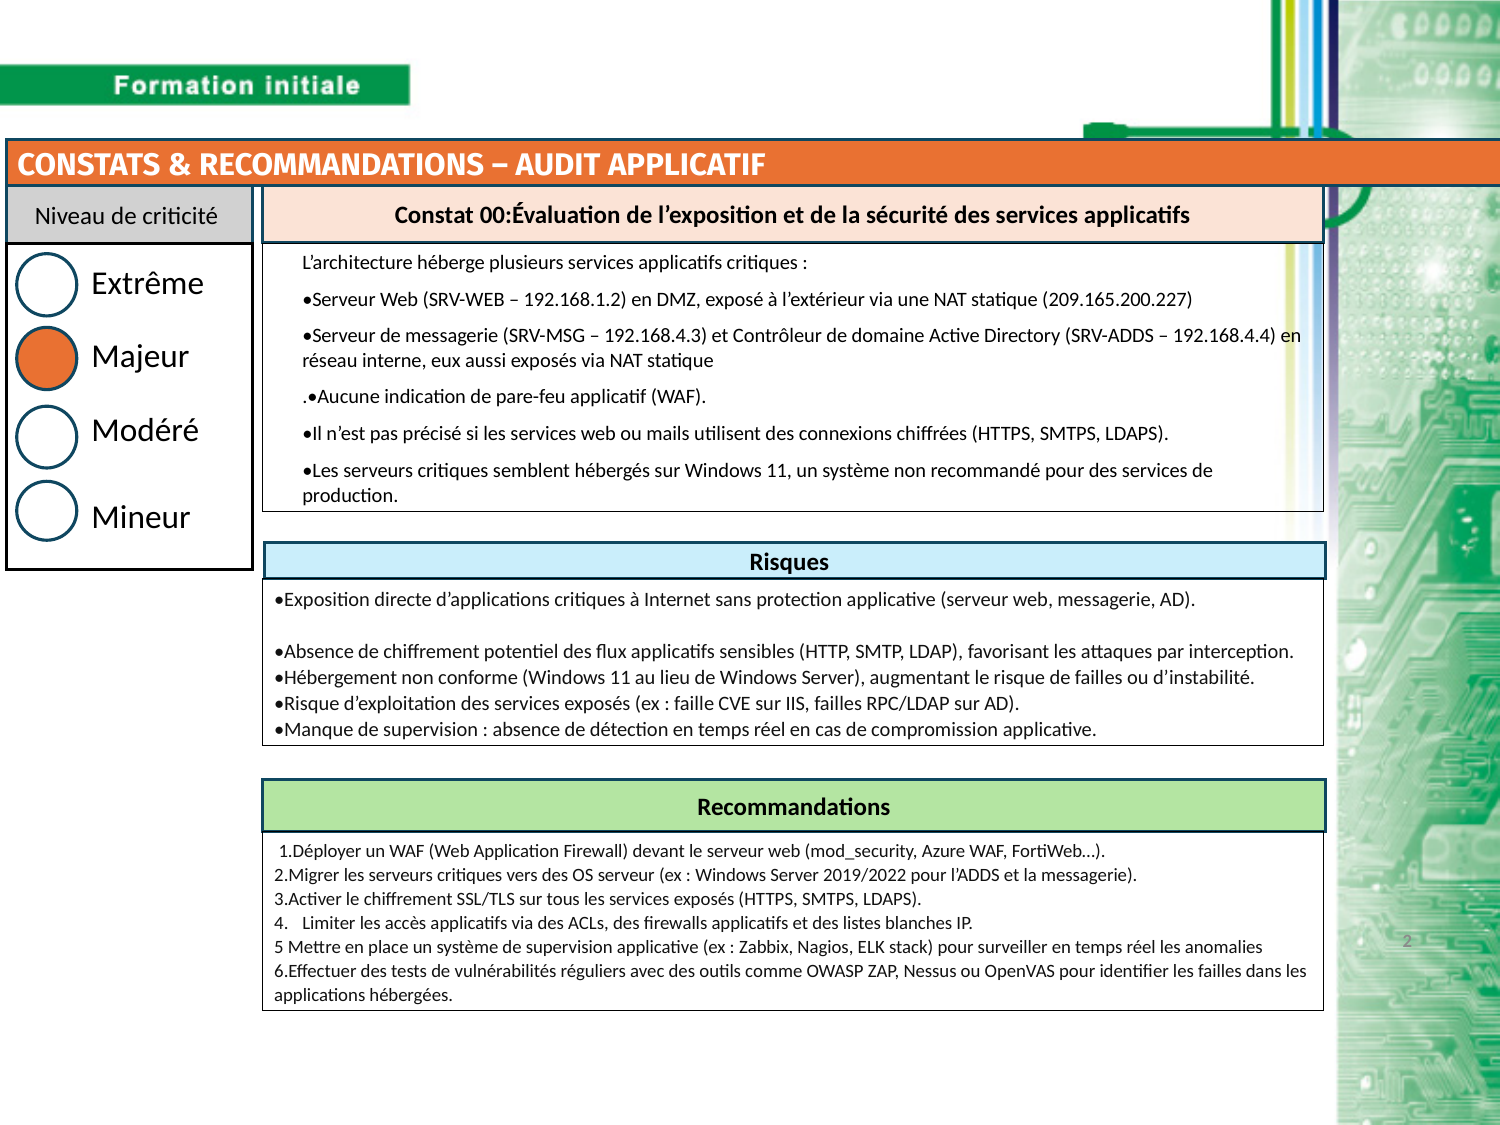

CONSTATS & RECOMMANDATIONS – AUDIT APPLICATIF
Constat 00:Évaluation de l’exposition et de la sécurité des services applicatifs
Niveau de criticité
L’architecture héberge plusieurs services applicatifs critiques :
•Serveur Web (SRV-WEB – 192.168.1.2) en DMZ, exposé à l’extérieur via une NAT statique (209.165.200.227)
•Serveur de messagerie (SRV-MSG – 192.168.4.3) et Contrôleur de domaine Active Directory (SRV-ADDS – 192.168.4.4) en réseau interne, eux aussi exposés via NAT statique
.•Aucune indication de pare-feu applicatif (WAF).
•Il n’est pas précisé si les services web ou mails utilisent des connexions chiffrées (HTTPS, SMTPS, LDAPS).
•Les serveurs critiques semblent hébergés sur Windows 11, un système non recommandé pour des services de production.

Extrême

Majeur
Modéré

Mineur
Risques
•Exposition directe d’applications critiques à Internet sans protection applicative (serveur web, messagerie, AD).
•Absence de chiffrement potentiel des flux applicatifs sensibles (HTTP, SMTP, LDAP), favorisant les attaques par interception.
•Hébergement non conforme (Windows 11 au lieu de Windows Server), augmentant le risque de failles ou d’instabilité.
•Risque d’exploitation des services exposés (ex : faille CVE sur IIS, failles RPC/LDAP sur AD).
•Manque de supervision : absence de détection en temps réel en cas de compromission applicative.
Recommandations
 1.Déployer un WAF (Web Application Firewall) devant le serveur web (mod_security, Azure WAF, FortiWeb…).
2.Migrer les serveurs critiques vers des OS serveur (ex : Windows Server 2019/2022 pour l’ADDS et la messagerie).
3.Activer le chiffrement SSL/TLS sur tous les services exposés (HTTPS, SMTPS, LDAPS).
Limiter les accès applicatifs via des ACLs, des firewalls applicatifs et des listes blanches IP.
5 Mettre en place un système de supervision applicative (ex : Zabbix, Nagios, ELK stack) pour surveiller en temps réel les anomalies
6.Effectuer des tests de vulnérabilités réguliers avec des outils comme OWASP ZAP, Nessus ou OpenVAS pour identifier les failles dans les applications hébergées.
2